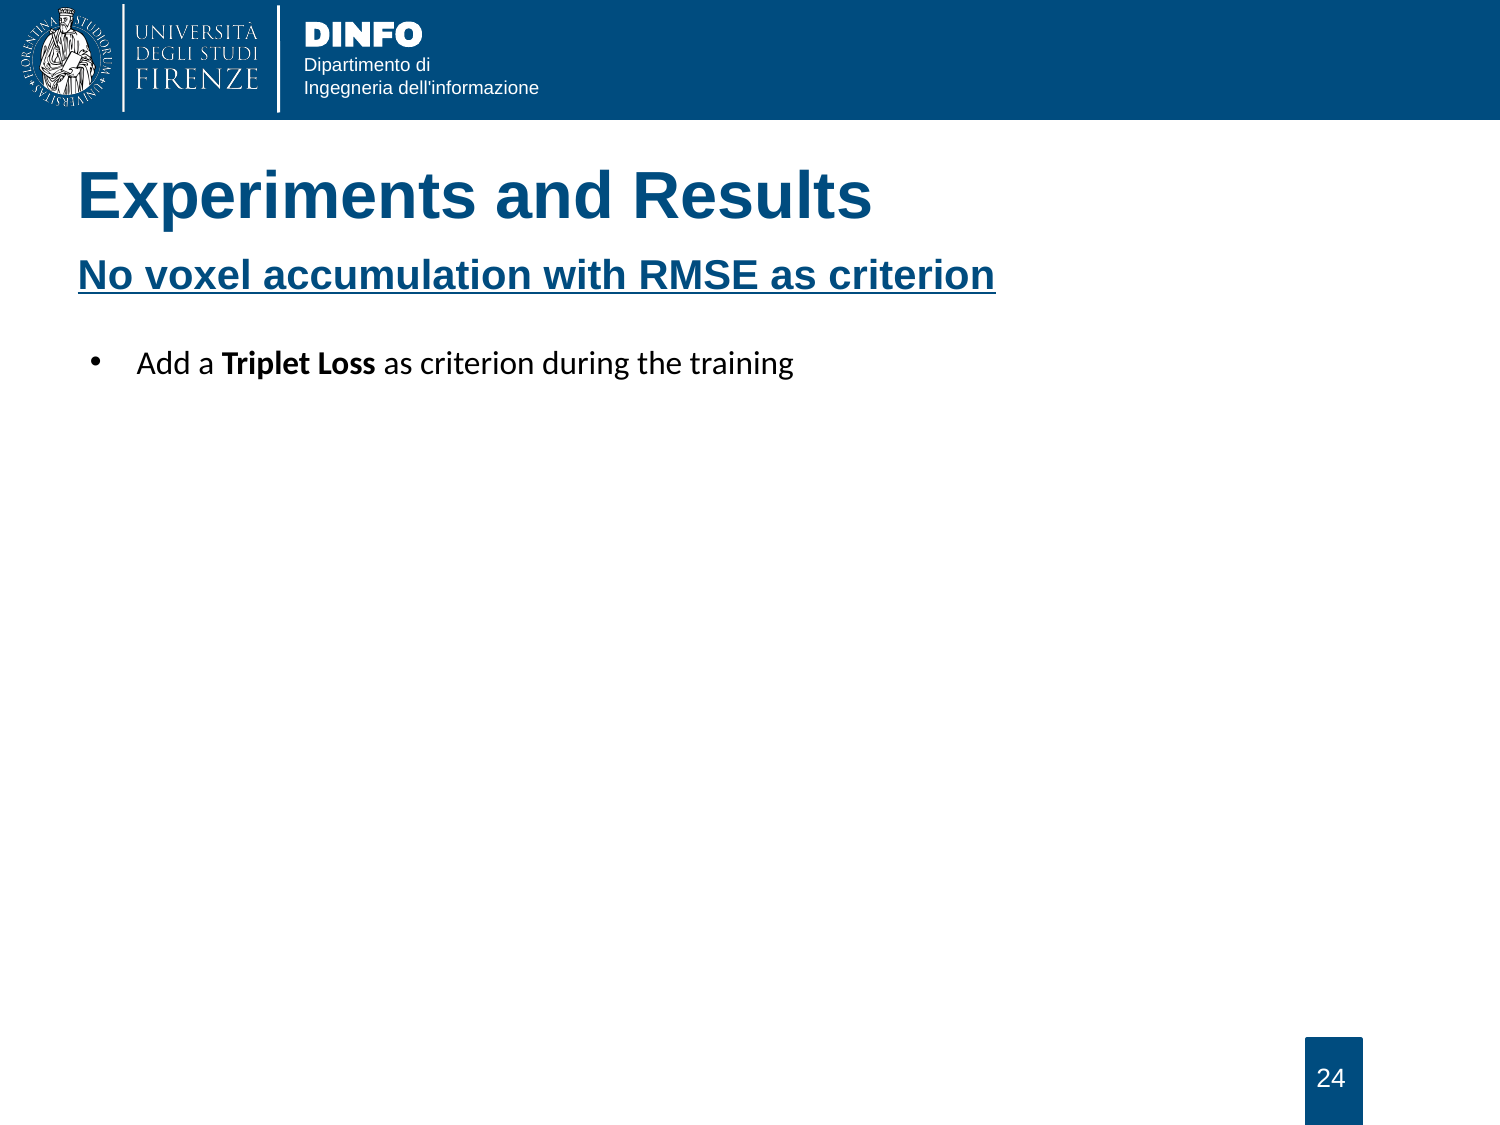

Experiments and Results

No voxel accumulation with RMSE as criterion
Add a Triplet Loss as criterion during the training

24